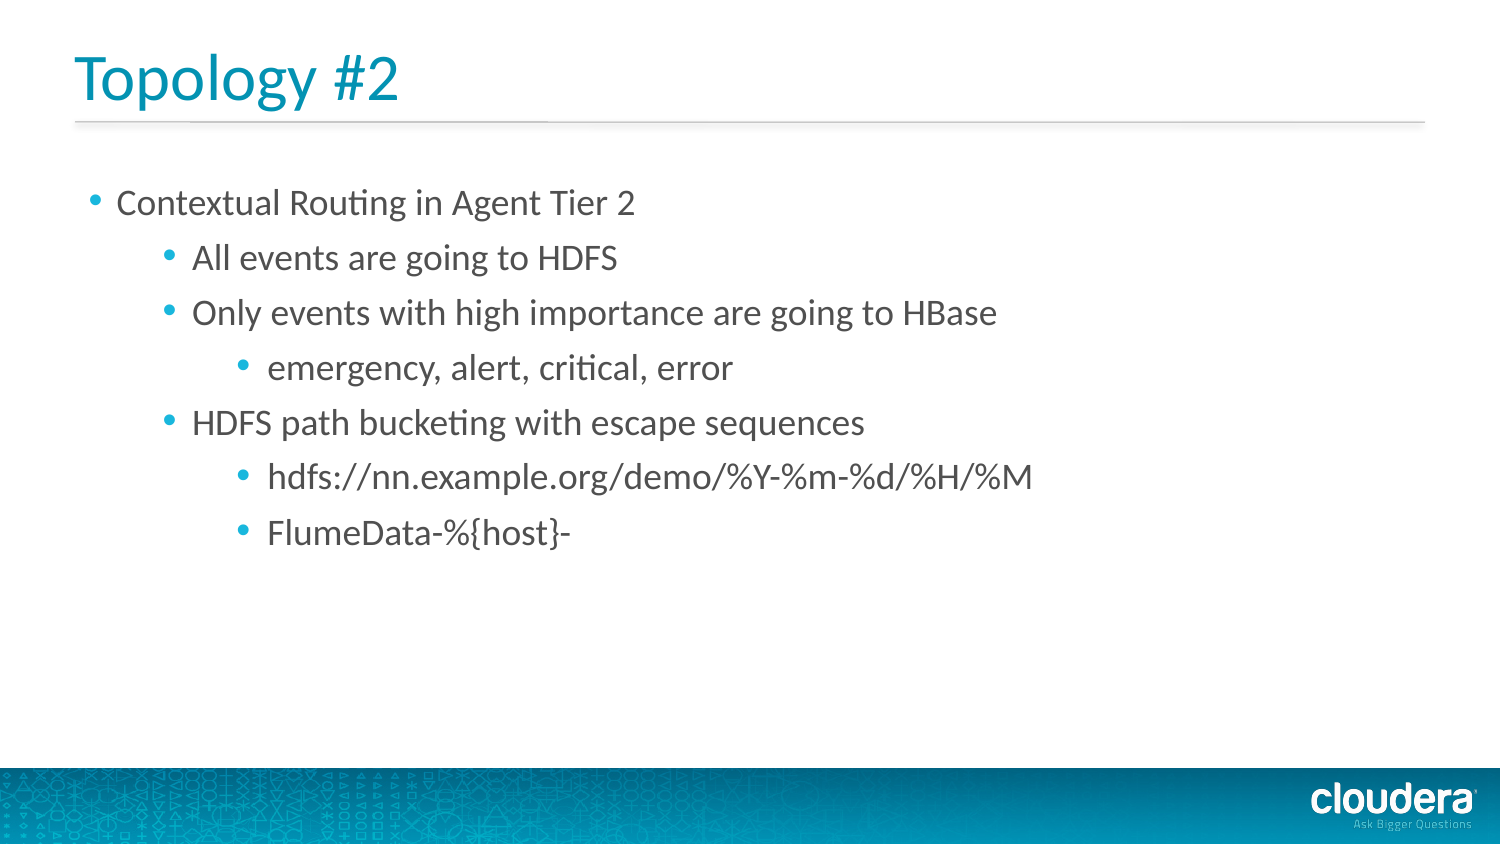

# Topology #2
Contextual Routing in Agent Tier 2
All events are going to HDFS
Only events with high importance are going to HBase
emergency, alert, critical, error
HDFS path bucketing with escape sequences
hdfs://nn.example.org/demo/%Y-%m-%d/%H/%M
FlumeData-%{host}-